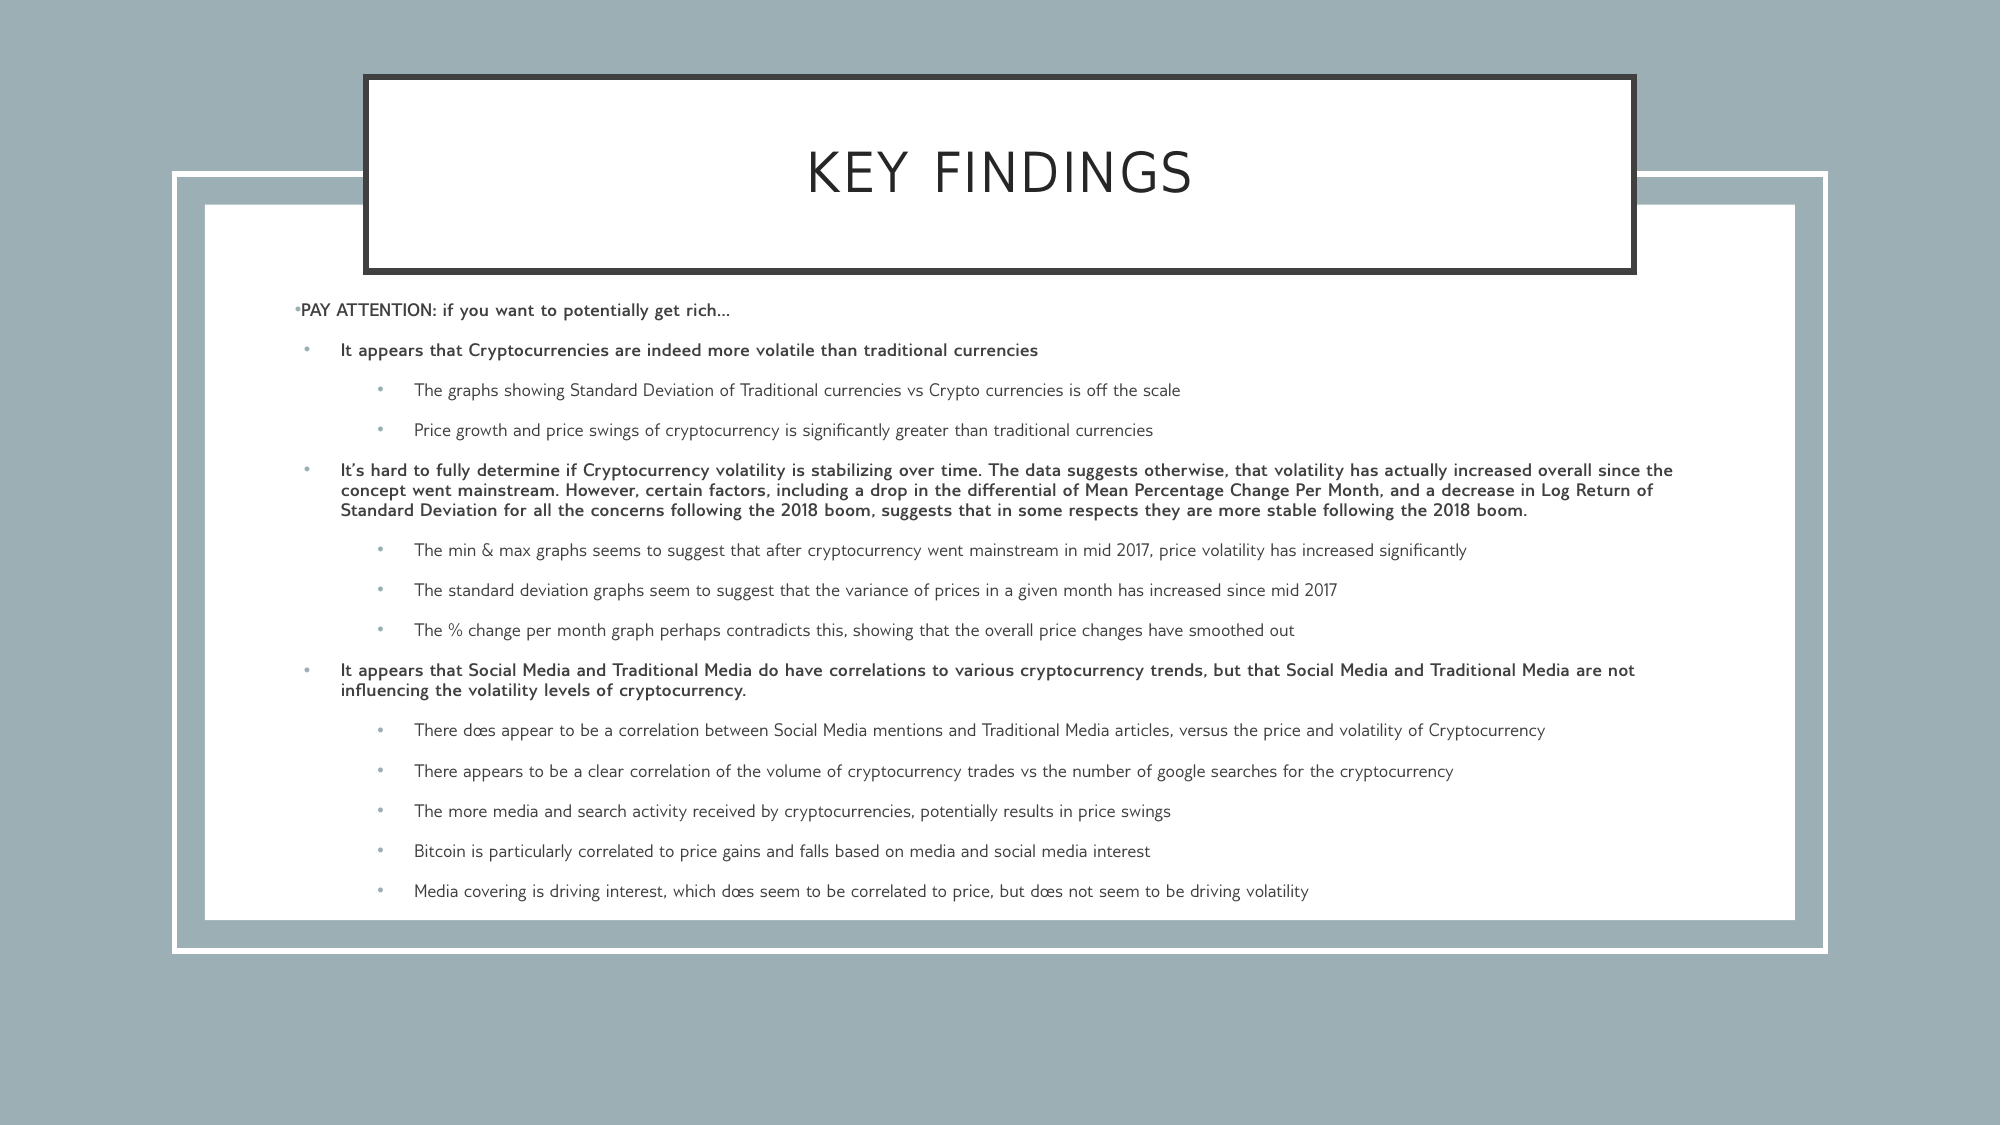

# Key Findings

PAY ATTENTION: if you want to potentially get rich...
It appears that Cryptocurrencies are indeed more volatile than traditional currencies
The graphs showing Standard Deviation of Traditional currencies vs Crypto currencies is off the scale
Price growth and price swings of cryptocurrency is significantly greater than traditional currencies
It’s hard to fully determine if Cryptocurrency volatility is stabilizing over time. The data suggests otherwise, that volatility has actually increased overall since the concept went mainstream. However, certain factors, including a drop in the differential of Mean Percentage Change Per Month, and a decrease in Log Return of Standard Deviation for all the concerns following the 2018 boom, suggests that in some respects they are more stable following the 2018 boom.
The min & max graphs seems to suggest that after cryptocurrency went mainstream in mid 2017, price volatility has increased significantly
The standard deviation graphs seem to suggest that the variance of prices in a given month has increased since mid 2017
The % change per month graph perhaps contradicts this, showing that the overall price changes have smoothed out
It appears that Social Media and Traditional Media do have correlations to various cryptocurrency trends, but that Social Media and Traditional Media are not influencing the volatility levels of cryptocurrency.
There does appear to be a correlation between Social Media mentions and Traditional Media articles, versus the price and volatility of Cryptocurrency
There appears to be a clear correlation of the volume of cryptocurrency trades vs the number of google searches for the cryptocurrency
The more media and search activity received by cryptocurrencies, potentially results in price swings
Bitcoin is particularly correlated to price gains and falls based on media and social media interest
Media covering is driving interest, which does seem to be correlated to price, but does not seem to be driving volatility